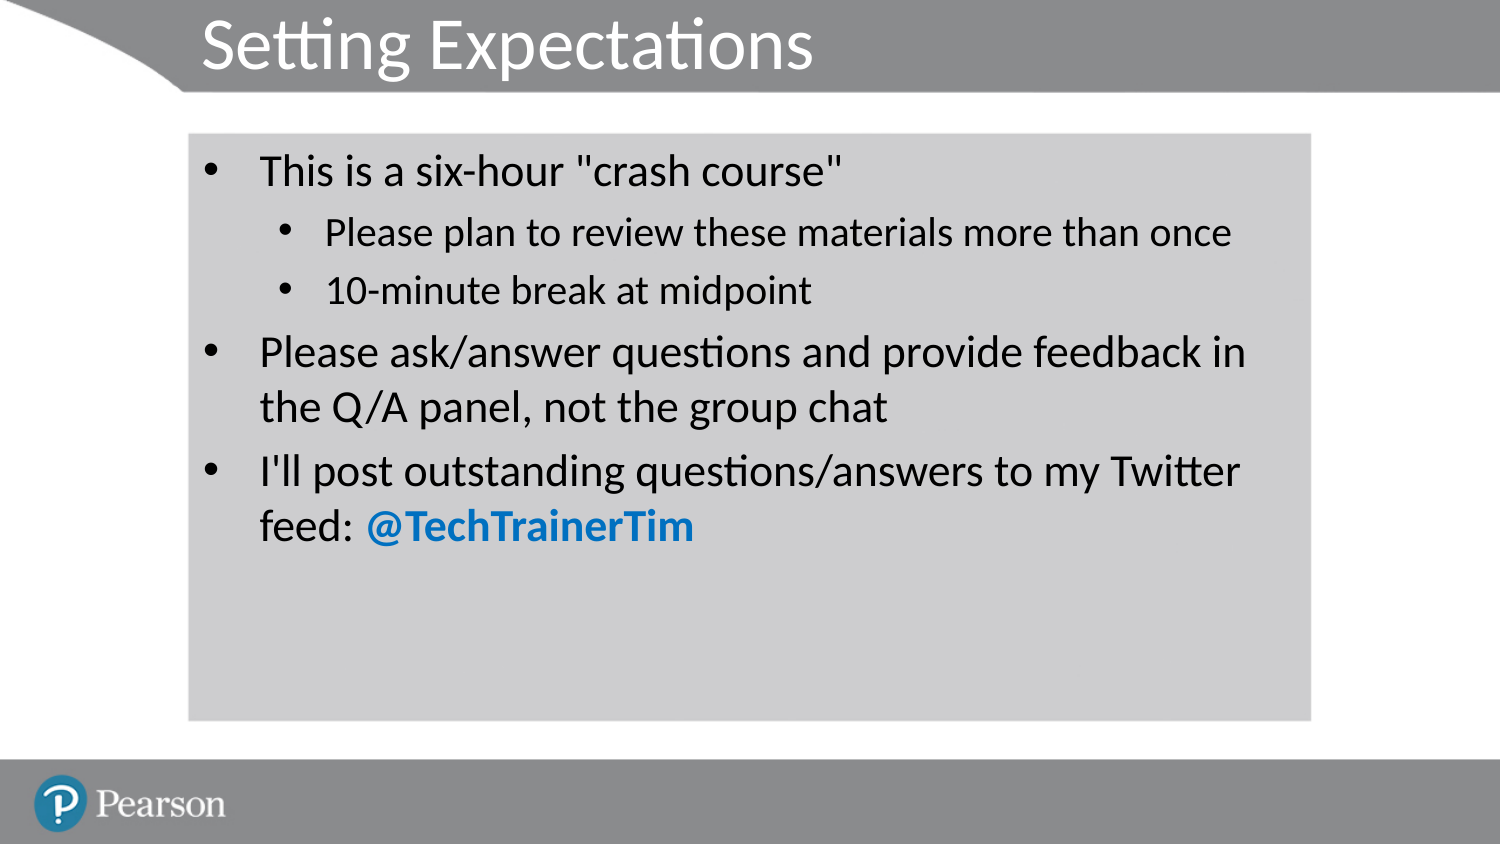

# Setting Expectations
This is a six-hour "crash course"
Please plan to review these materials more than once
10-minute break at midpoint
Please ask/answer questions and provide feedback in the Q/A panel, not the group chat
I'll post outstanding questions/answers to my Twitter feed: @TechTrainerTim